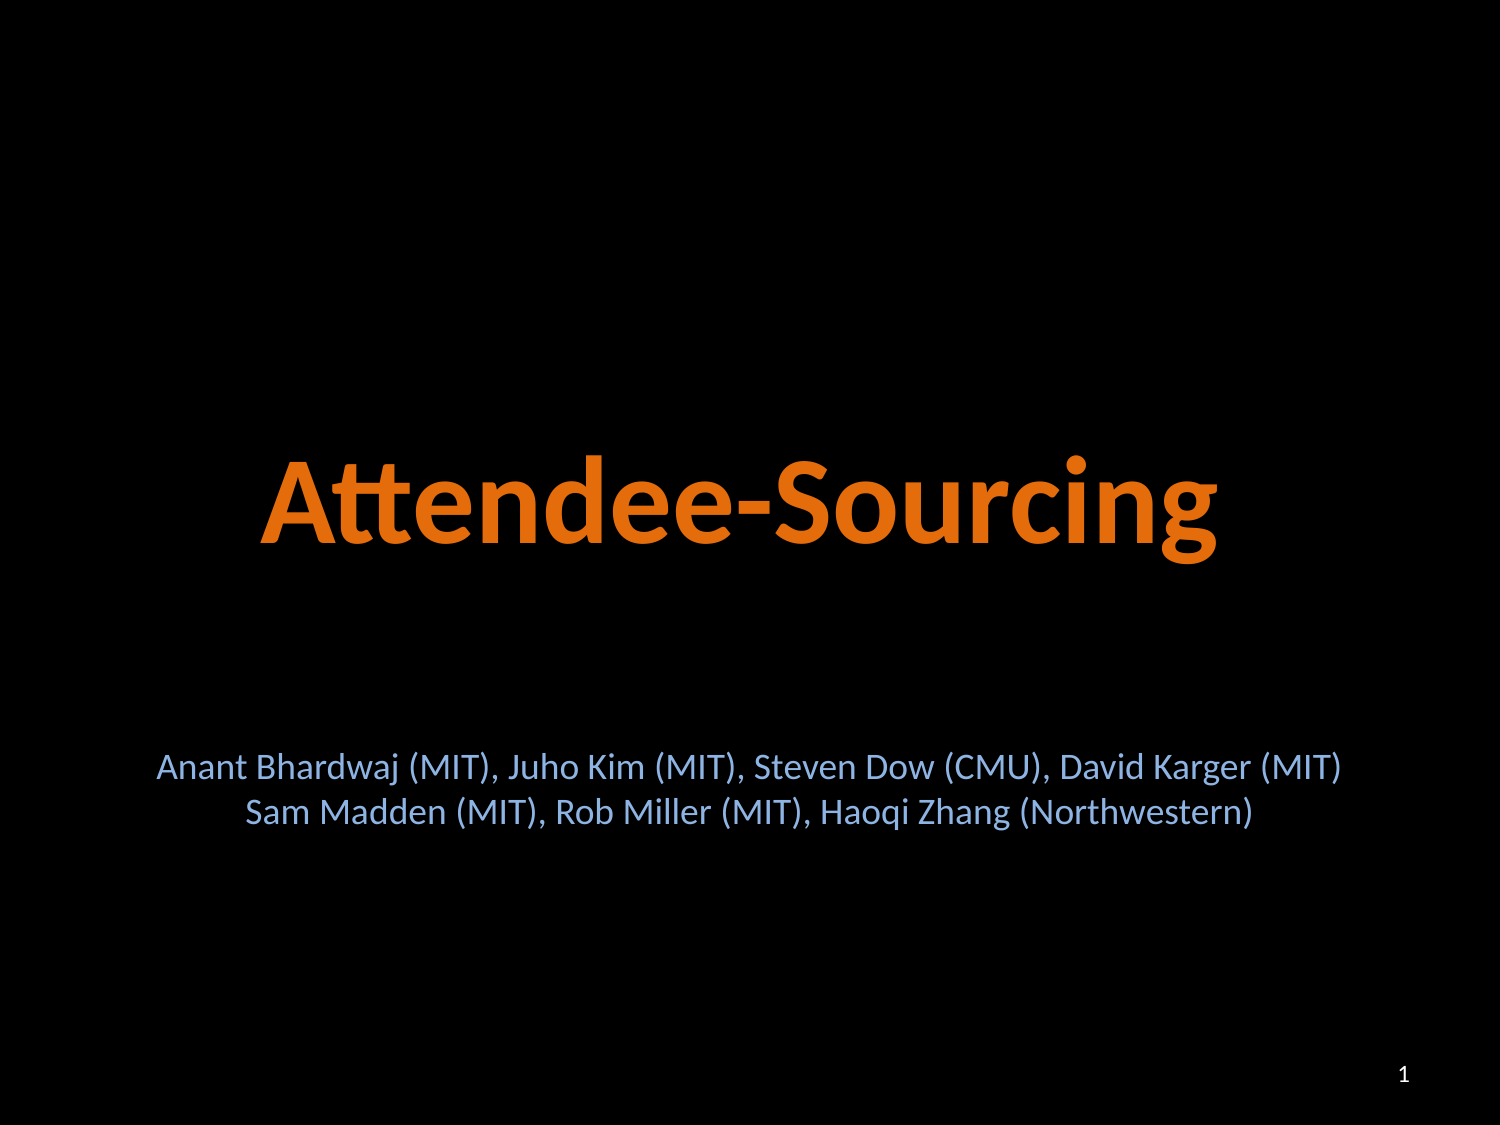

# Attendee-Sourcing
Anant Bhardwaj (MIT), Juho Kim (MIT), Steven Dow (CMU), David Karger (MIT)
Sam Madden (MIT), Rob Miller (MIT), Haoqi Zhang (Northwestern)
1